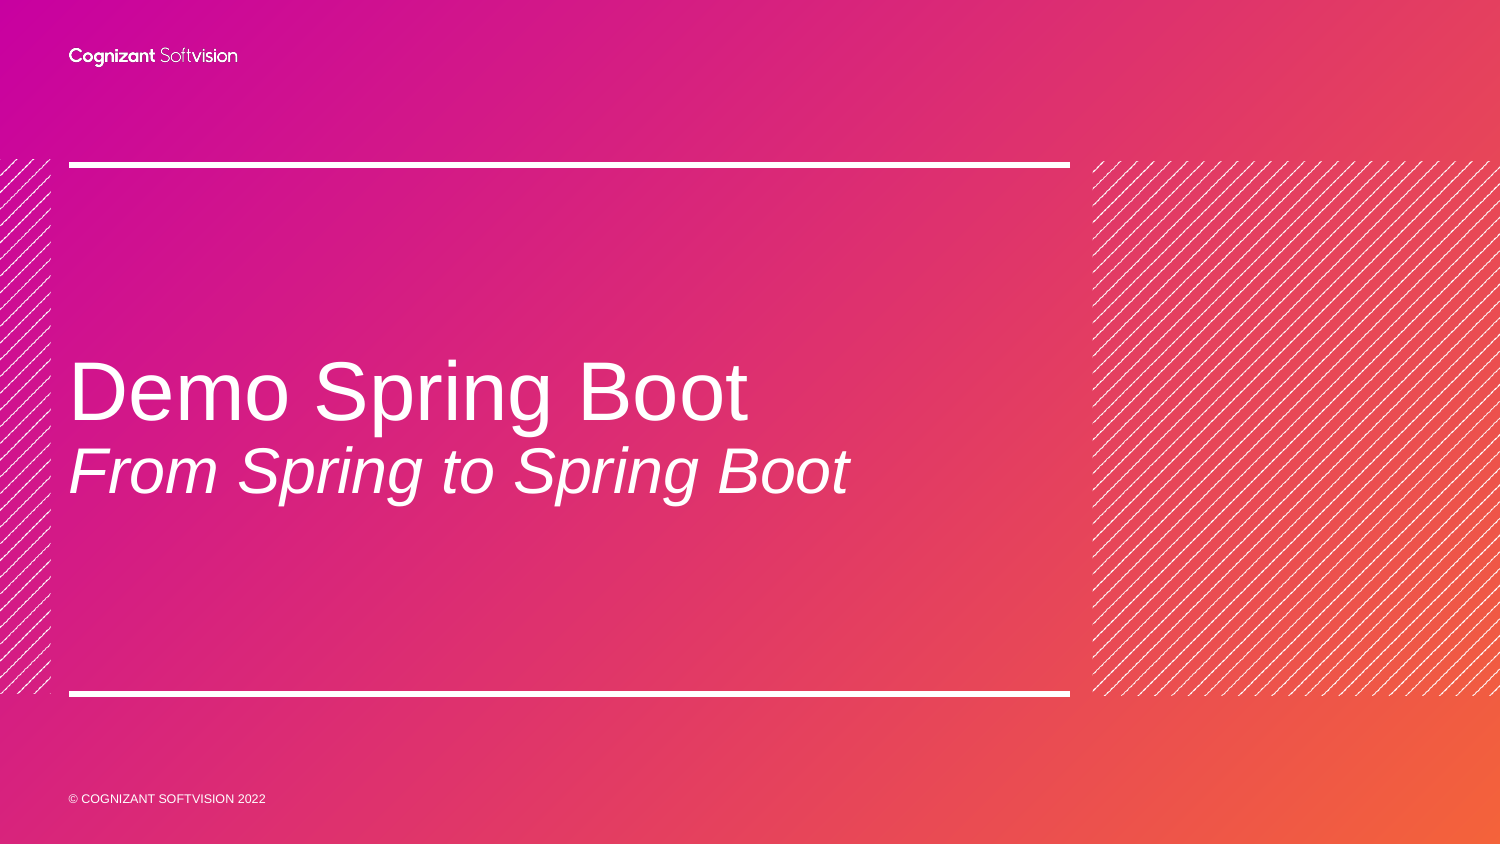

# Demo Spring Boot
From Spring to Spring Boot